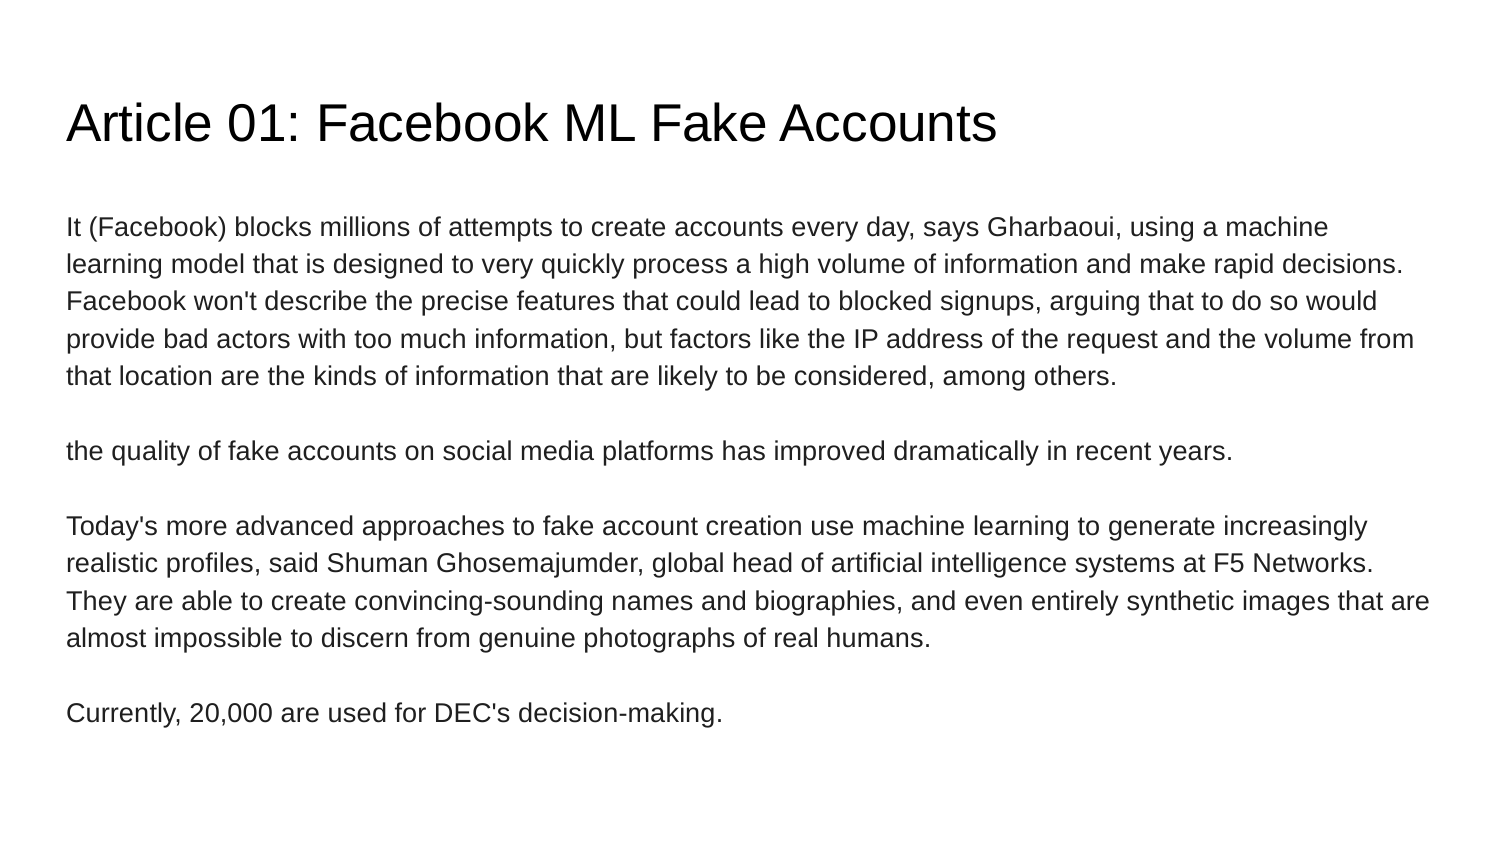

# Article 01: Facebook ML Fake Accounts
It (Facebook) blocks millions of attempts to create accounts every day, says Gharbaoui, using a machine learning model that is designed to very quickly process a high volume of information and make rapid decisions. Facebook won't describe the precise features that could lead to blocked signups, arguing that to do so would provide bad actors with too much information, but factors like the IP address of the request and the volume from that location are the kinds of information that are likely to be considered, among others.

the quality of fake accounts on social media platforms has improved dramatically in recent years.

Today's more advanced approaches to fake account creation use machine learning to generate increasingly realistic profiles, said Shuman Ghosemajumder, global head of artificial intelligence systems at F5 Networks. They are able to create convincing-sounding names and biographies, and even entirely synthetic images that are almost impossible to discern from genuine photographs of real humans.

Currently, 20,000 are used for DEC's decision-making.